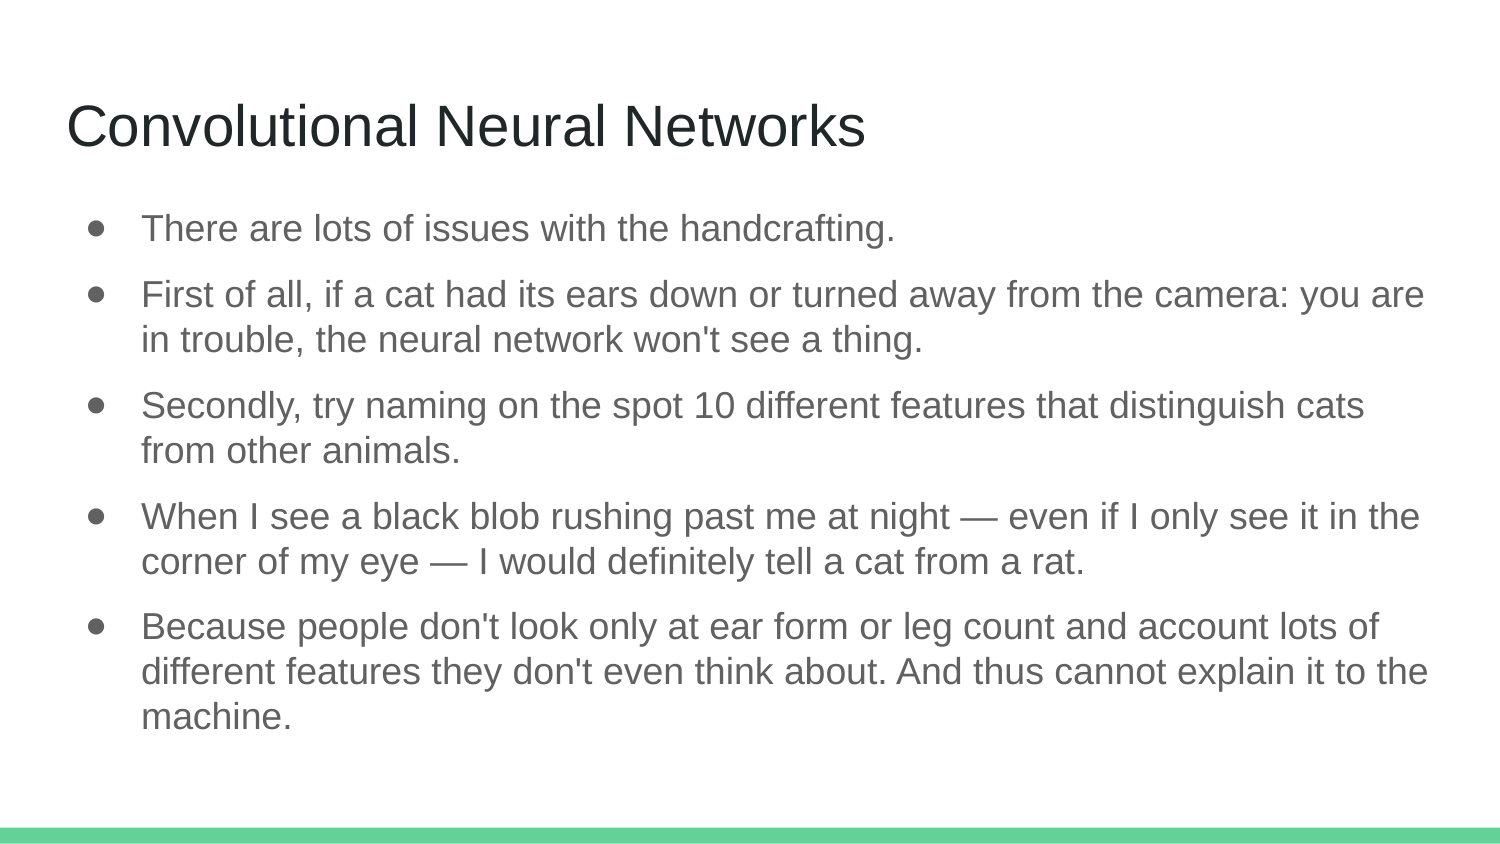

# Convolutional Neural Networks
There are lots of issues with the handcrafting.
First of all, if a cat had its ears down or turned away from the camera: you are in trouble, the neural network won't see a thing.
Secondly, try naming on the spot 10 different features that distinguish cats from other animals.
When I see a black blob rushing past me at night — even if I only see it in the corner of my eye — I would definitely tell a cat from a rat.
Because people don't look only at ear form or leg count and account lots of different features they don't even think about. And thus cannot explain it to the machine.